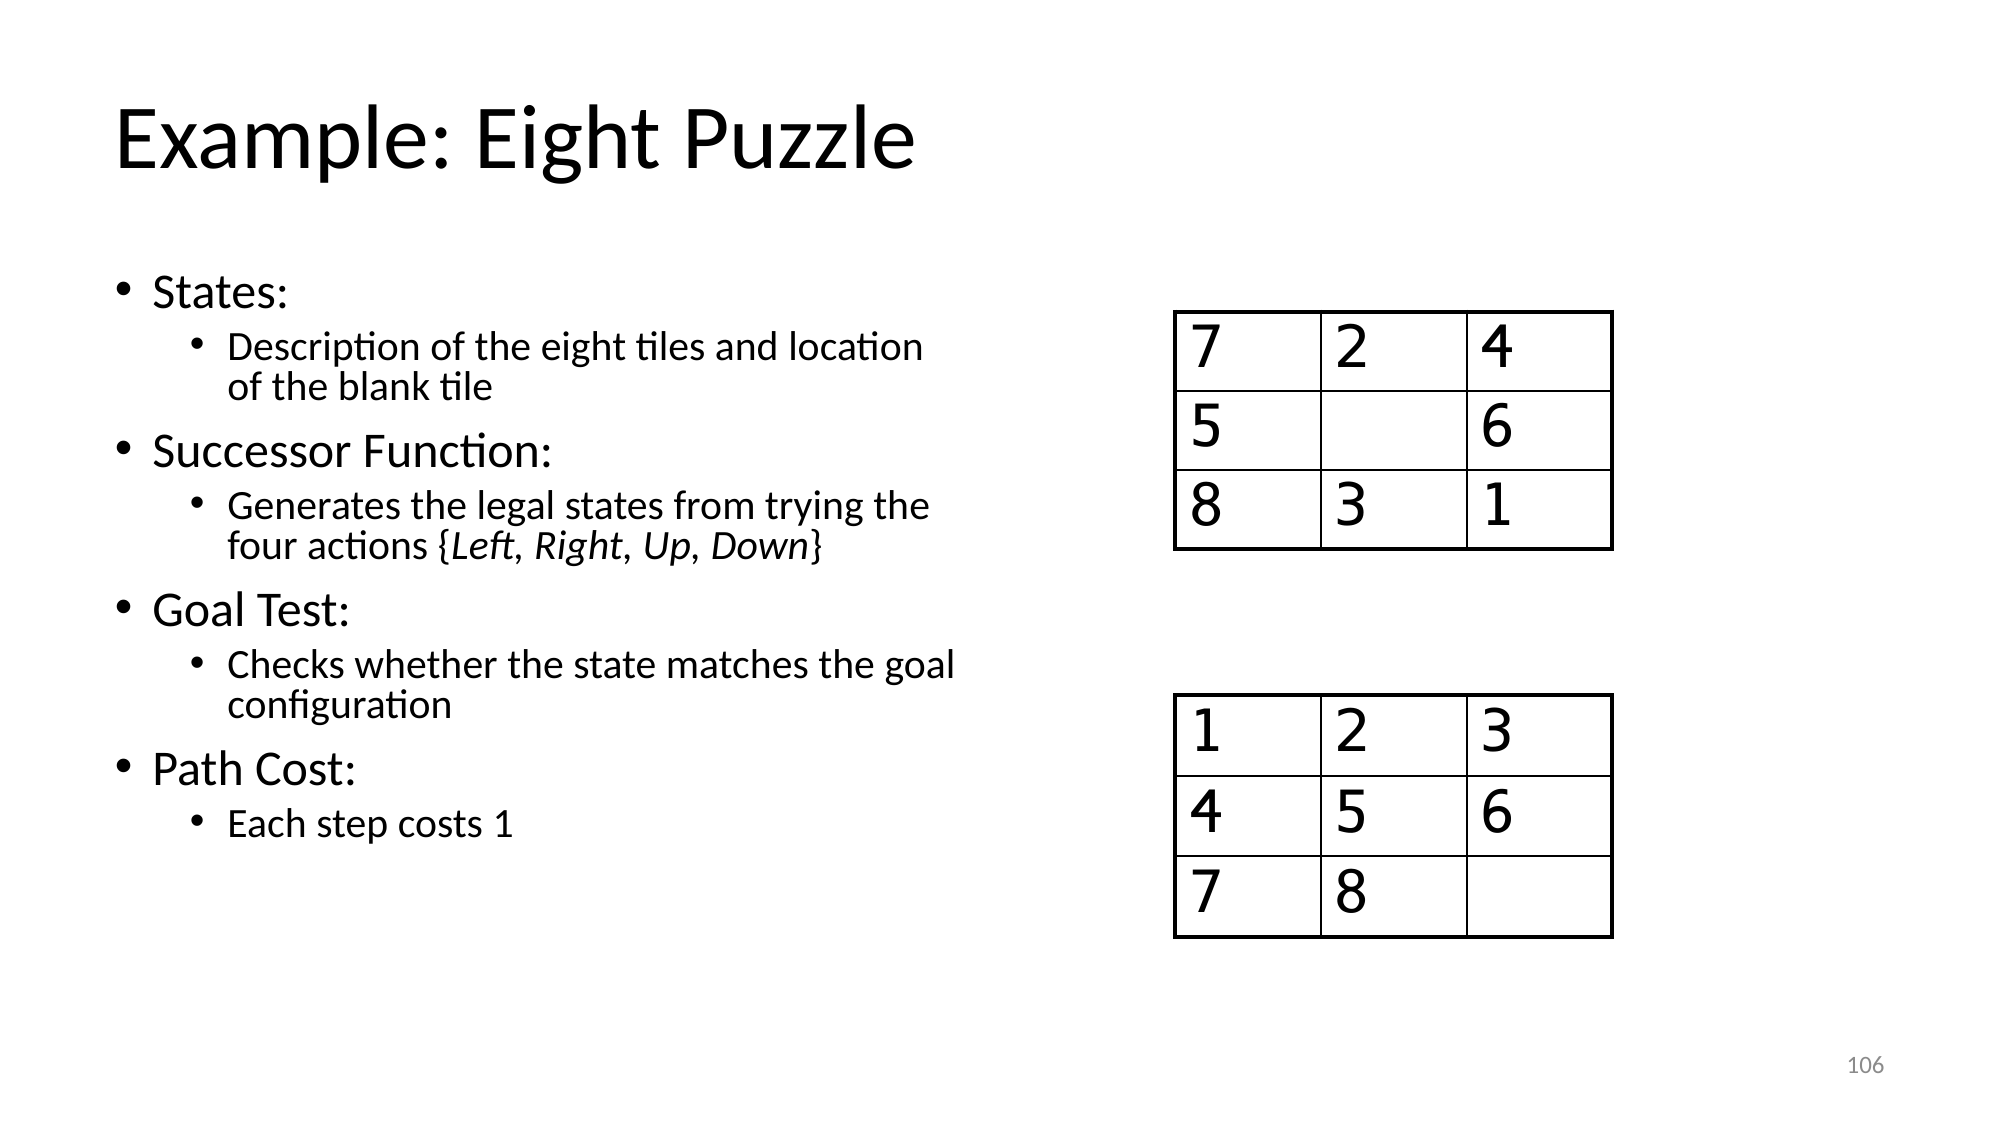

# Example: Eight Puzzle
States:
Description of the eight tiles and location of the blank tile
Successor Function:
Generates the legal states from trying the four actions {Left, Right, Up, Down}
Goal Test:
Checks whether the state matches the goal configuration
Path Cost:
Each step costs 1
| 7 | 2 | 4 |
| --- | --- | --- |
| 5 |  | 6 |
| 8 | 3 | 1 |
| 1 | 2 | 3 |
| --- | --- | --- |
| 4 | 5 | 6 |
| 7 | 8 |  |
106